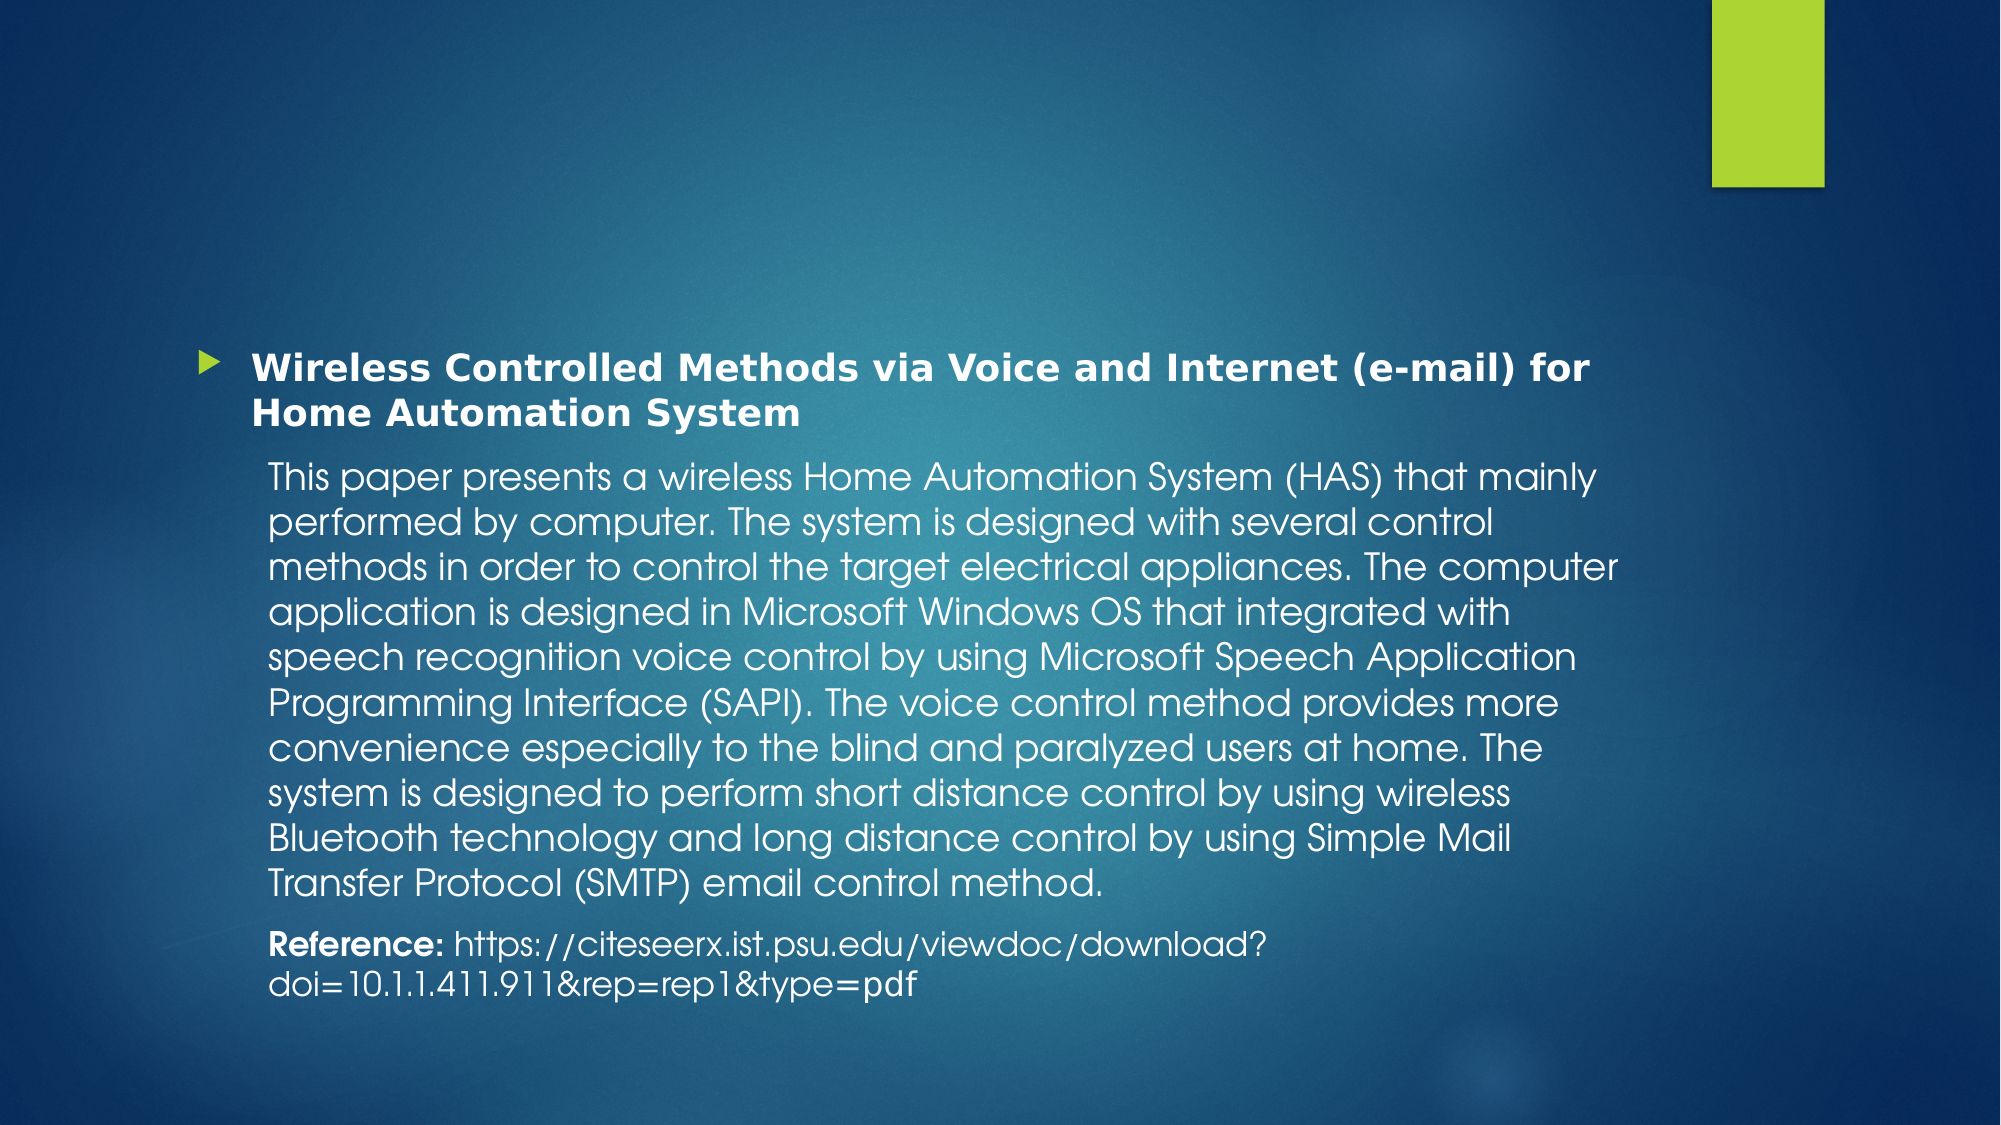

#
Wireless Controlled Methods via Voice and Internet (e-mail) for Home Automation System
This paper presents a wireless Home Automation System (HAS) that mainly performed by computer. The system is designed with several control methods in order to control the target electrical appliances. The computer application is designed in Microsoft Windows OS that integrated with speech recognition voice control by using Microsoft Speech Application Programming Interface (SAPI). The voice control method provides more convenience especially to the blind and paralyzed users at home. The system is designed to perform short distance control by using wireless Bluetooth technology and long distance control by using Simple Mail Transfer Protocol (SMTP) email control method.
Reference: https://citeseerx.ist.psu.edu/viewdoc/download?doi=10.1.1.411.911&rep=rep1&type=pdf